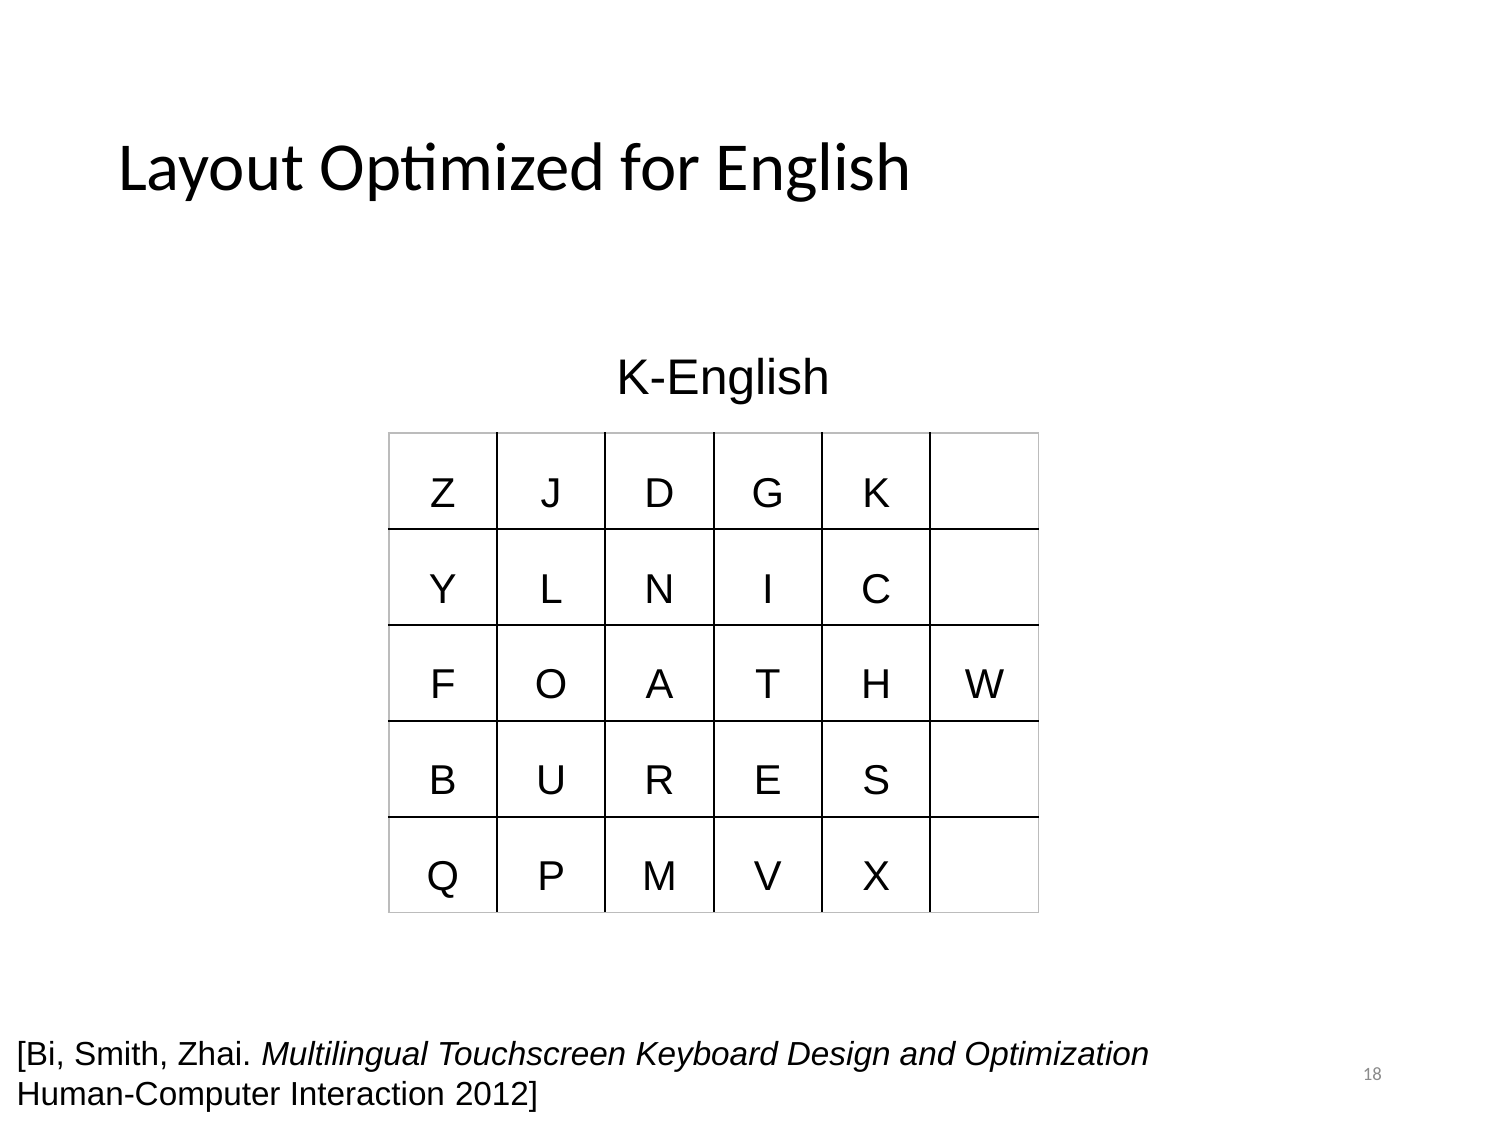

# Layout Optimized for English
K-English
| Z | J | D | G | K |  |
| --- | --- | --- | --- | --- | --- |
| Y | L | N | I | C |  |
| F | O | A | T | H | W |
| B | U | R | E | S |  |
| Q | P | M | V | X |  |
[Bi, Smith, Zhai. Multilingual Touchscreen Keyboard Design and Optimization
Human-Computer Interaction 2012]

18